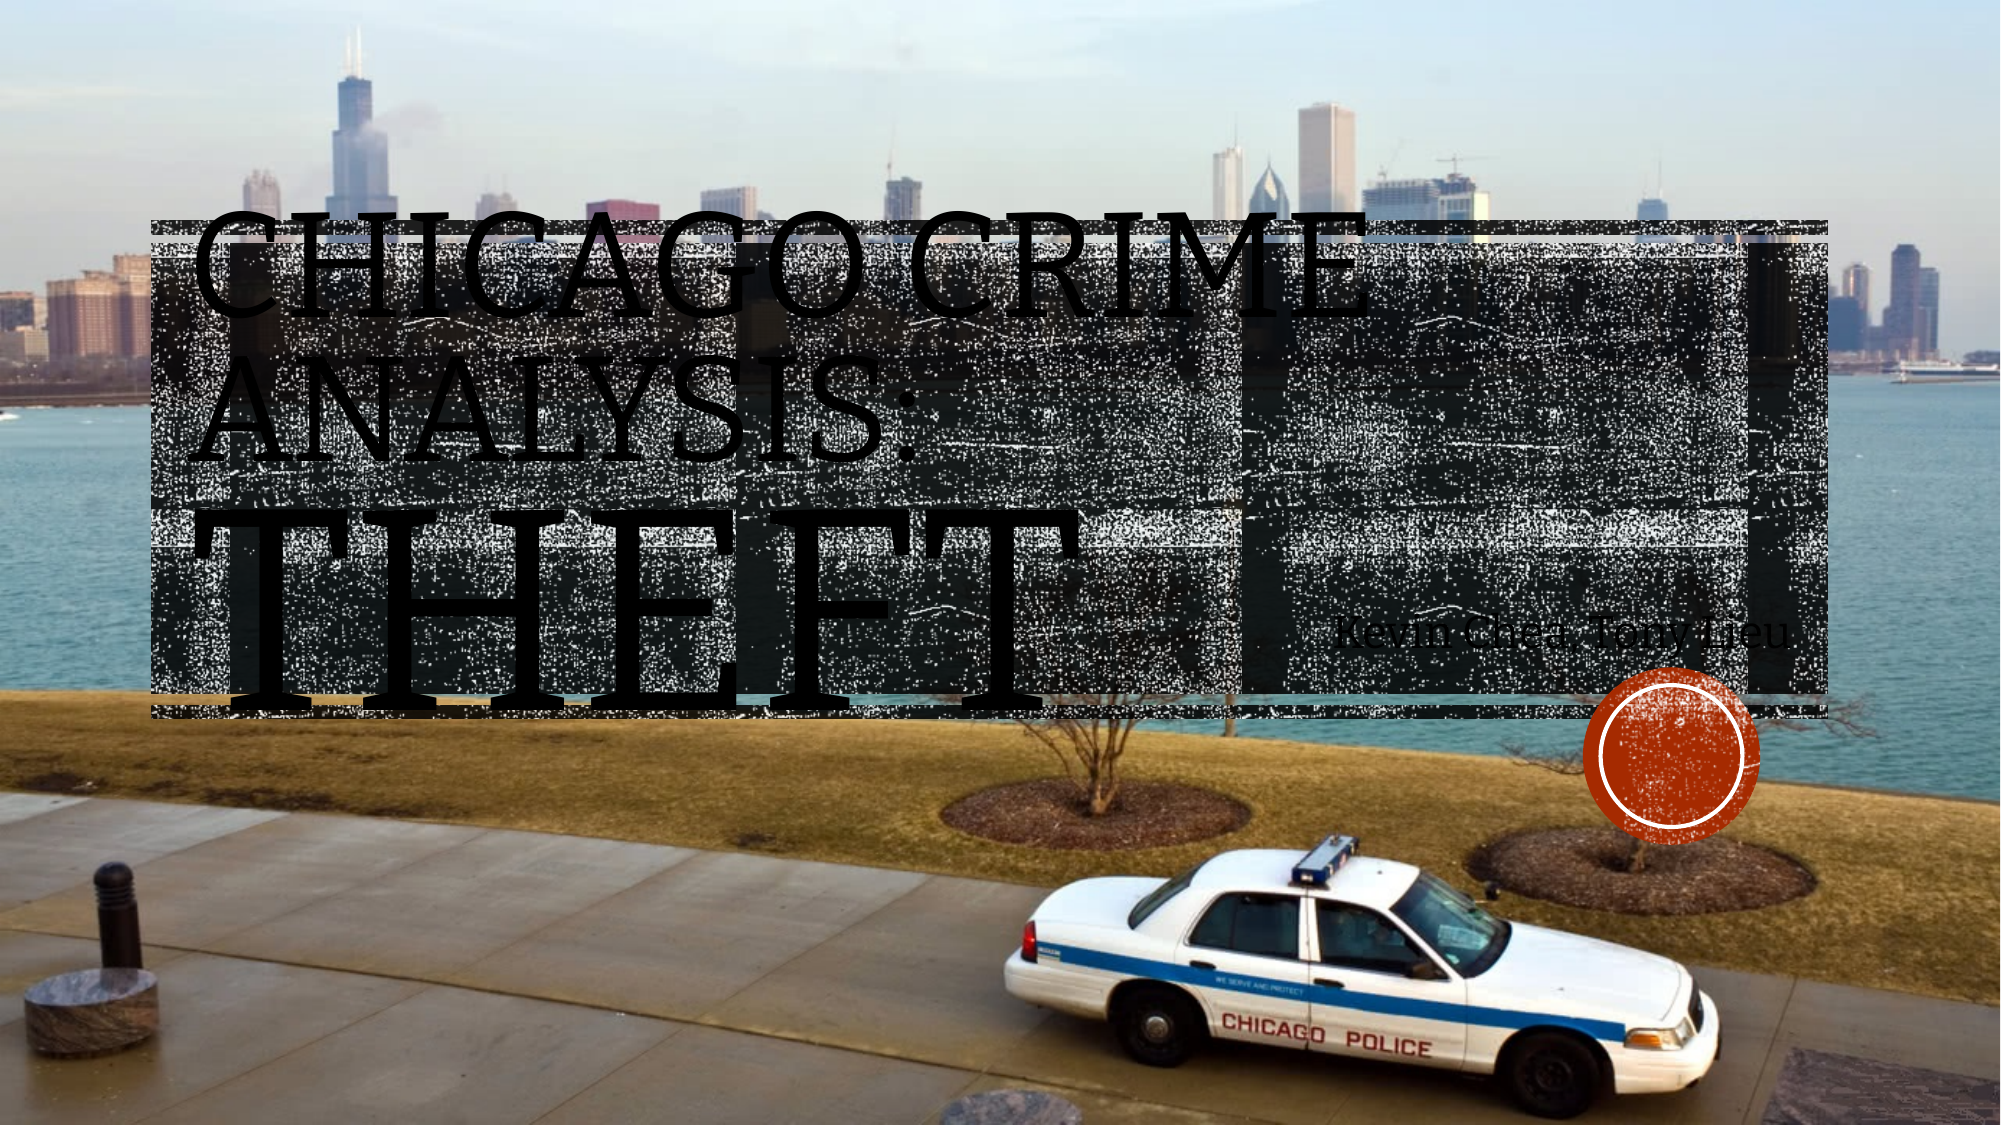

# Chicago Crime Analysis: Theft
Kevin Chea, Tony Lieu